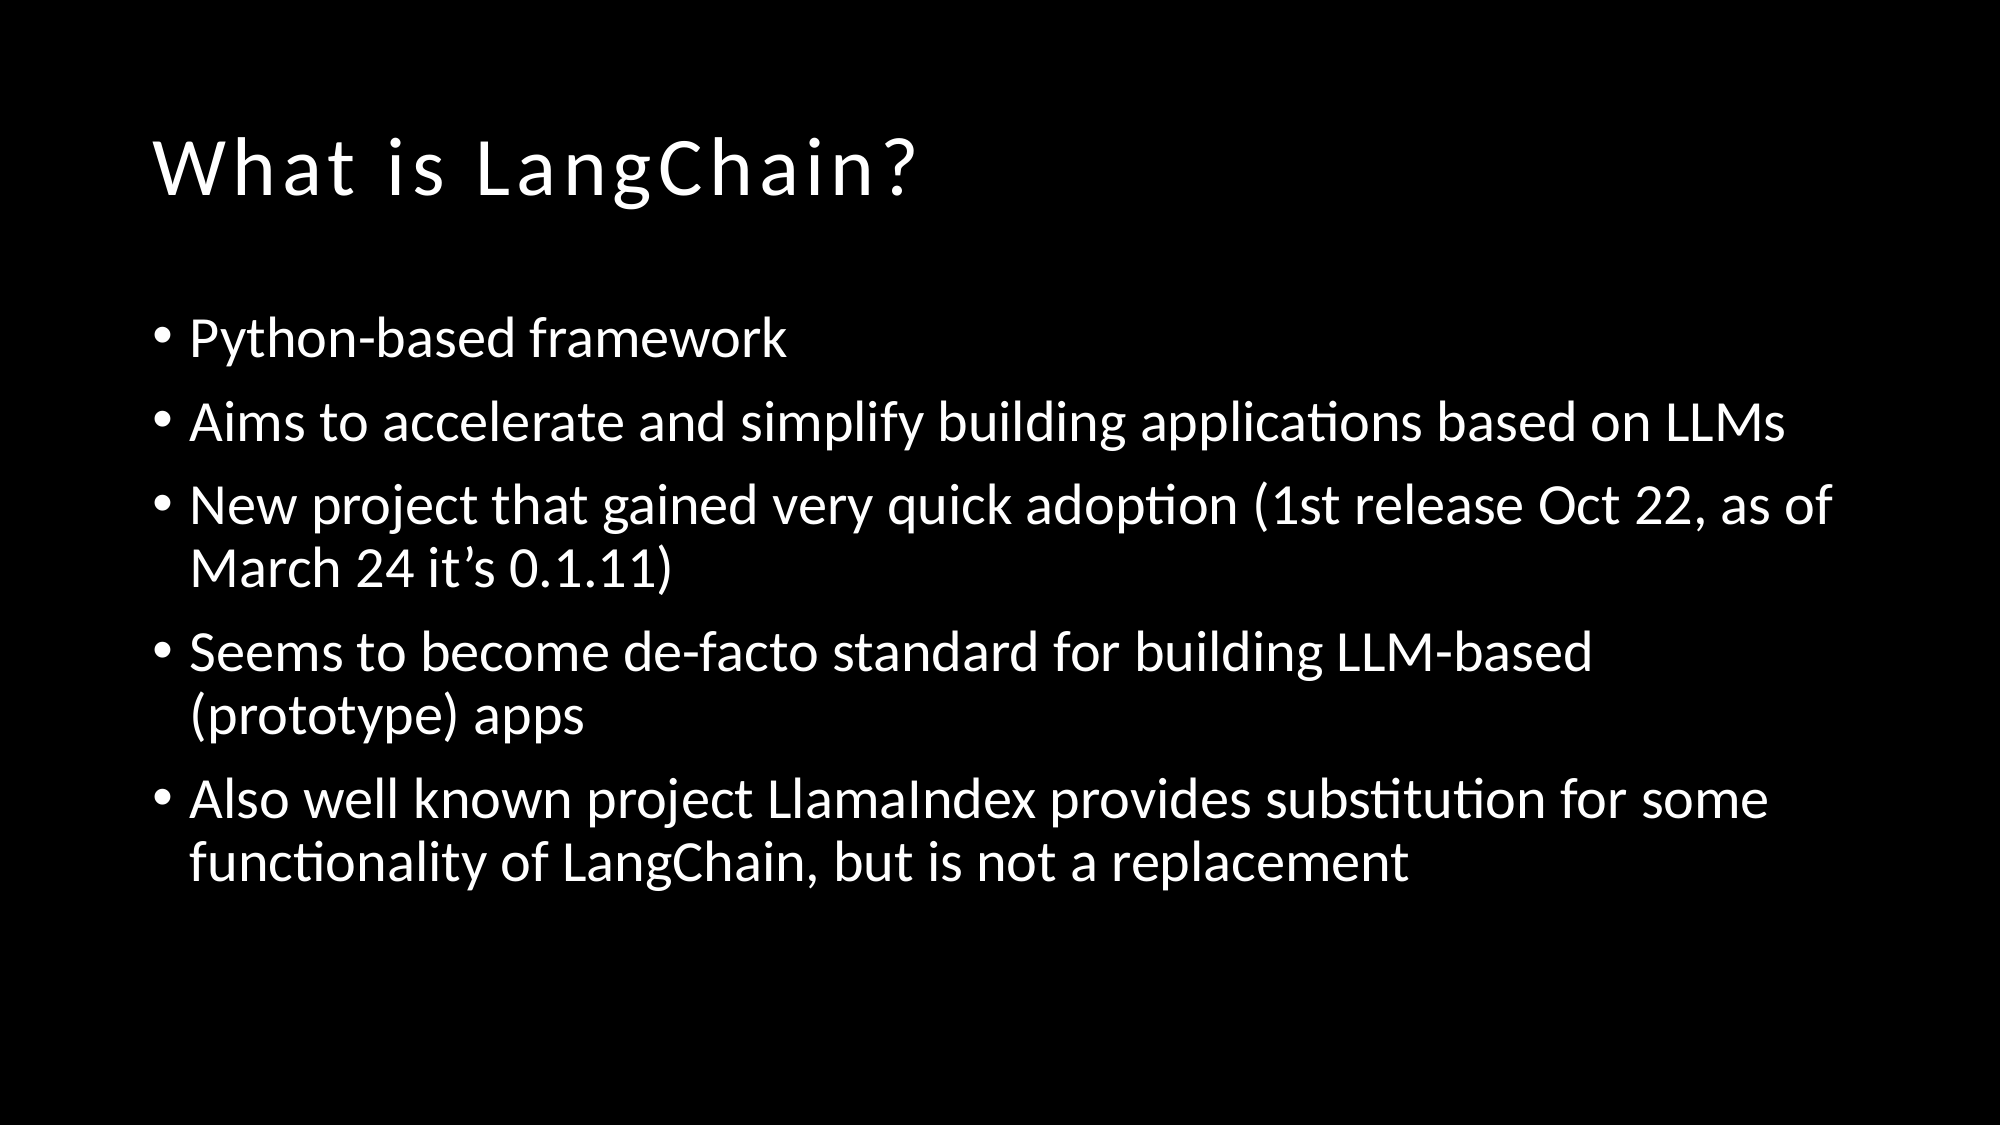

# What is LangChain?
Python-based framework
Aims to accelerate and simplify building applications based on LLMs
New project that gained very quick adoption (1st release Oct 22, as of March 24 it’s 0.1.11)
Seems to become de-facto standard for building LLM-based (prototype) apps
Also well known project LlamaIndex provides substitution for some functionality of LangChain, but is not a replacement